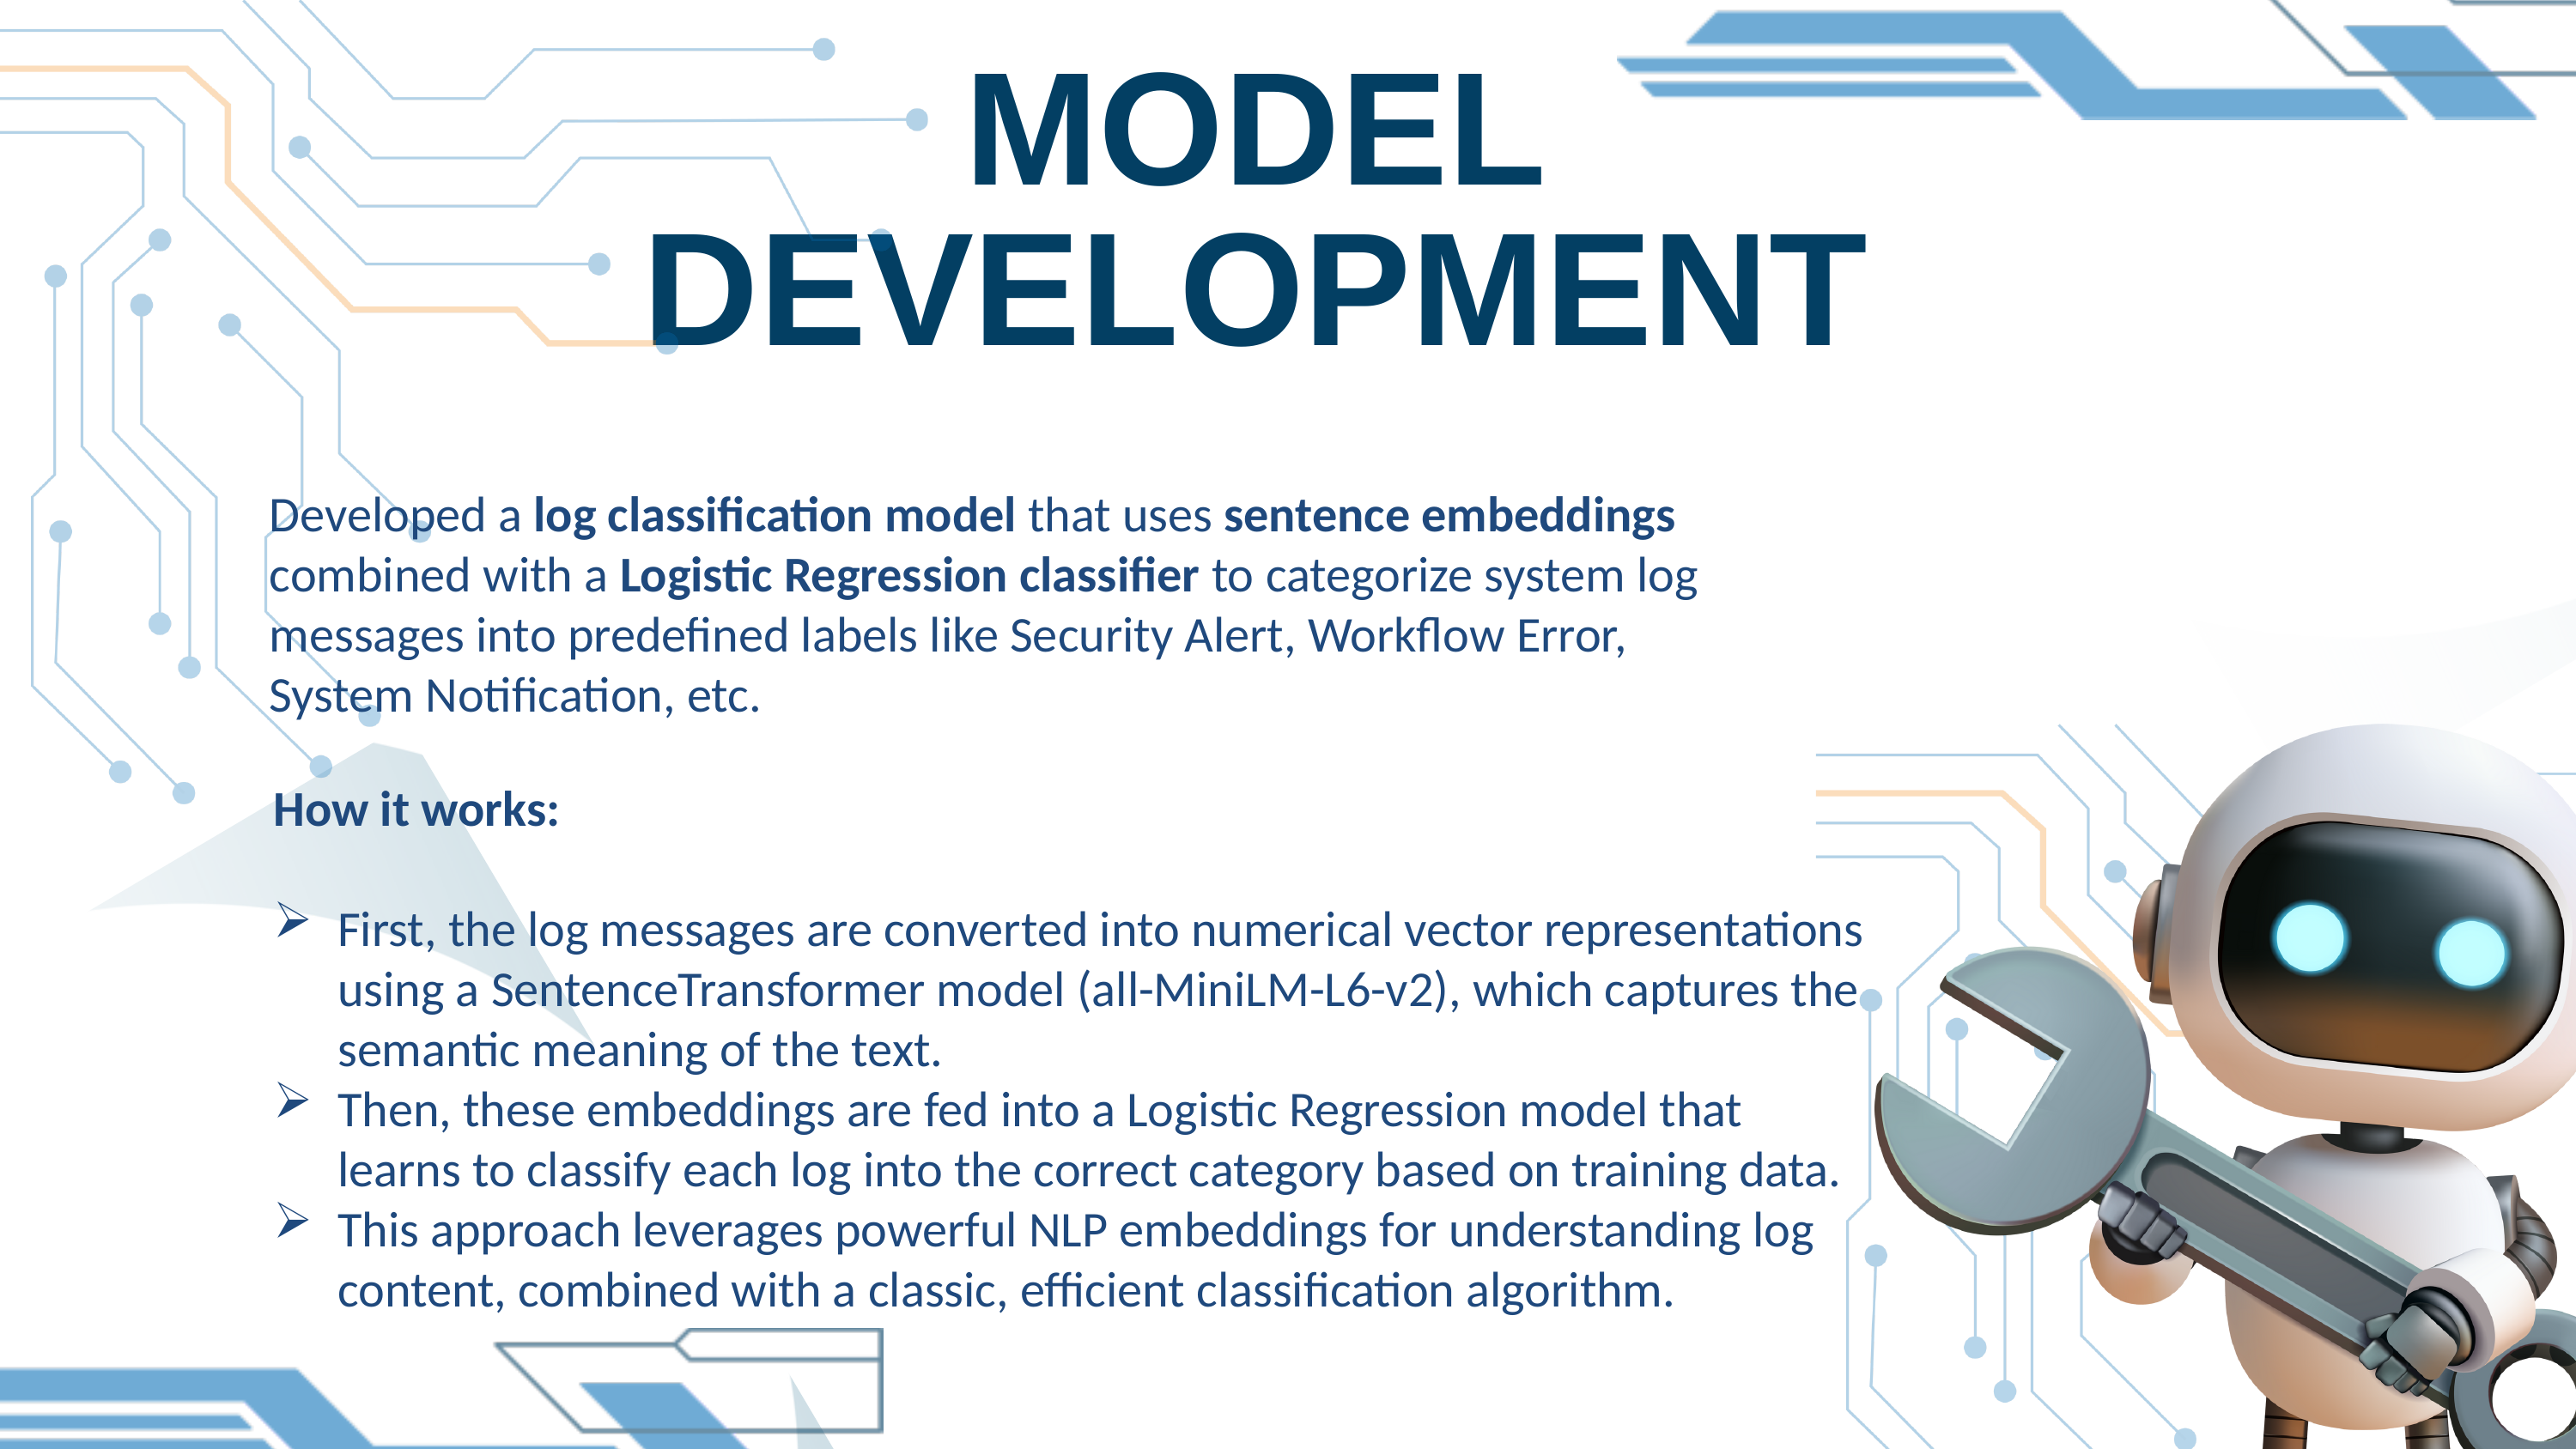

How it works:
First, the log messages are converted into numerical vector representations using a SentenceTransformer model (all-MiniLM-L6-v2), which captures the semantic meaning of the text.
Then, these embeddings are fed into a Logistic Regression model that learns to classify each log into the correct category based on training data.
This approach leverages powerful NLP embeddings for understanding log content, combined with a classic, efficient classification algorithm.

MODEL
DEVELOPMENT
Developed a log classification model that uses sentence embeddings combined with a Logistic Regression classifier to categorize system log messages into predefined labels like Security Alert, Workflow Error, System Notification, etc.

How it works:

First, the log messages are converted into numerical vector representations using a SentenceTransformer model (all-MiniLM-L6-v2), which captures the semantic meaning of the text.
Then, these embeddings are fed into a Logistic Regression model that learns to classify each log into the correct category based on training data.
This approach leverages powerful NLP embeddings for understanding log content, combined with a classic, efficient classification algorithm.